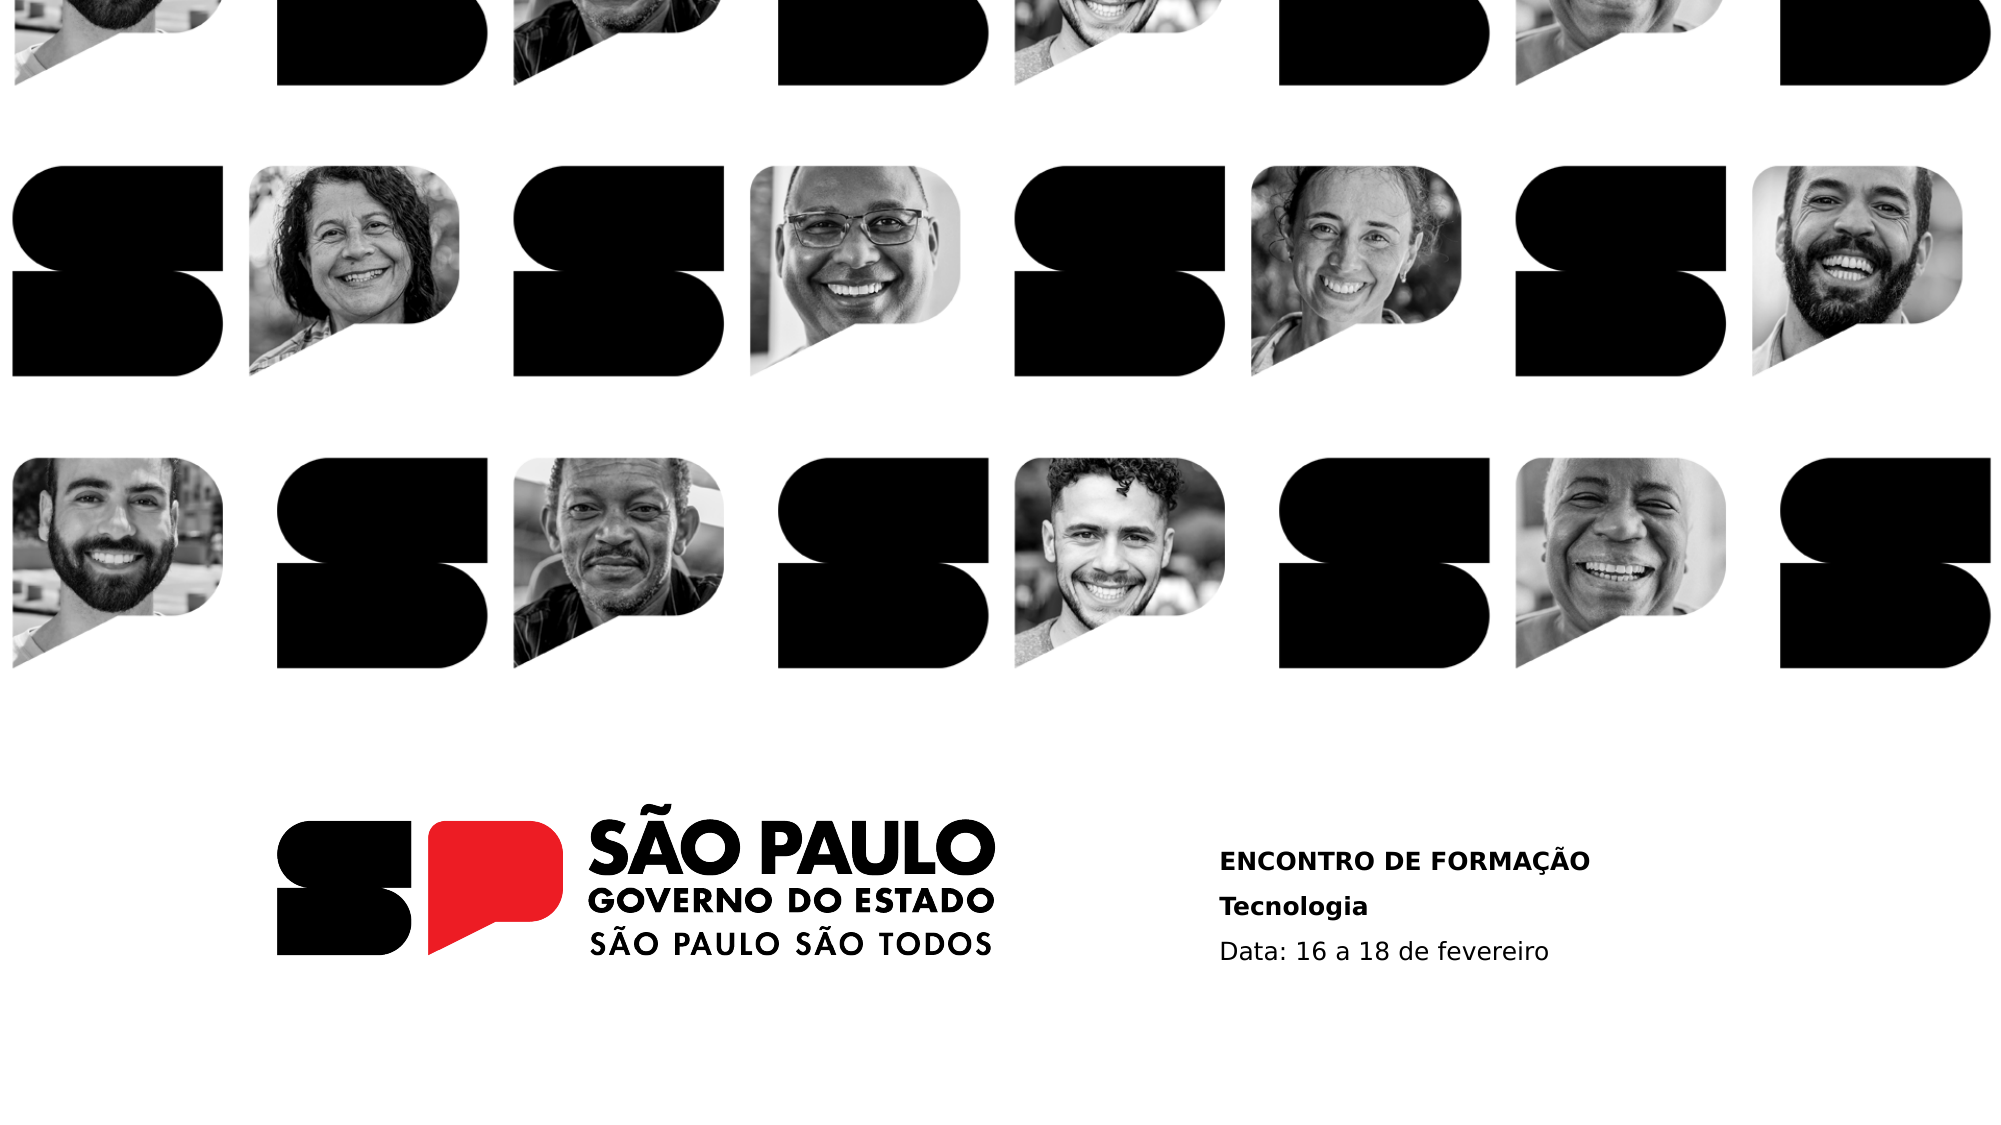

ENCONTRO DE FORMAÇÃO
Tecnologia
Data: 16 a 18 de fevereiro